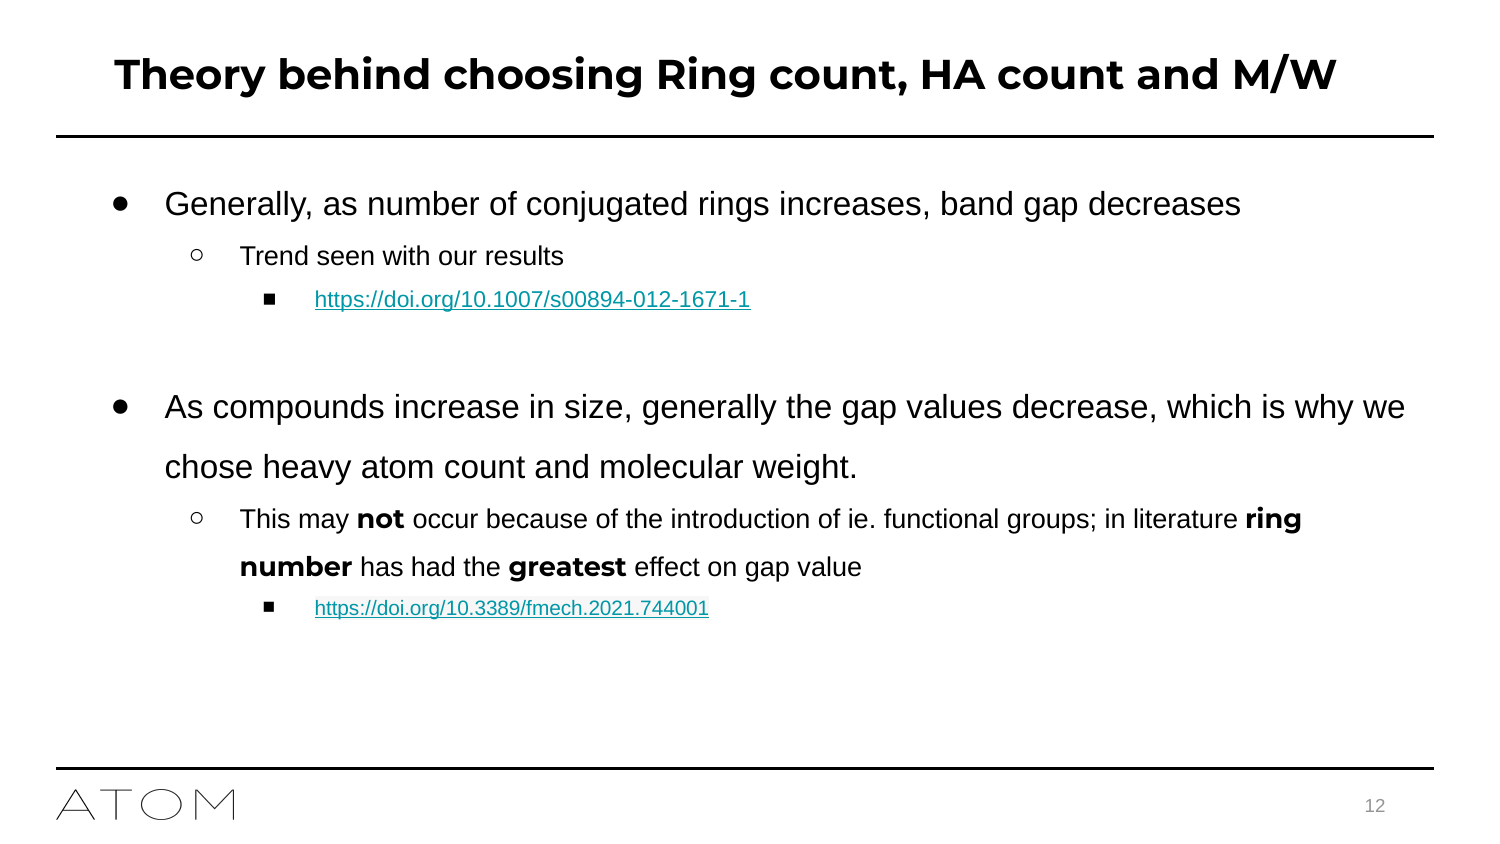

# Theory behind choosing Ring count, HA count and M/W
Generally, as number of conjugated rings increases, band gap decreases
Trend seen with our results
https://doi.org/10.1007/s00894-012-1671-1

As compounds increase in size, generally the gap values decrease, which is why we chose heavy atom count and molecular weight.
This may not occur because of the introduction of ie. functional groups; in literature ring number has had the greatest effect on gap value
https://doi.org/10.3389/fmech.2021.744001
12